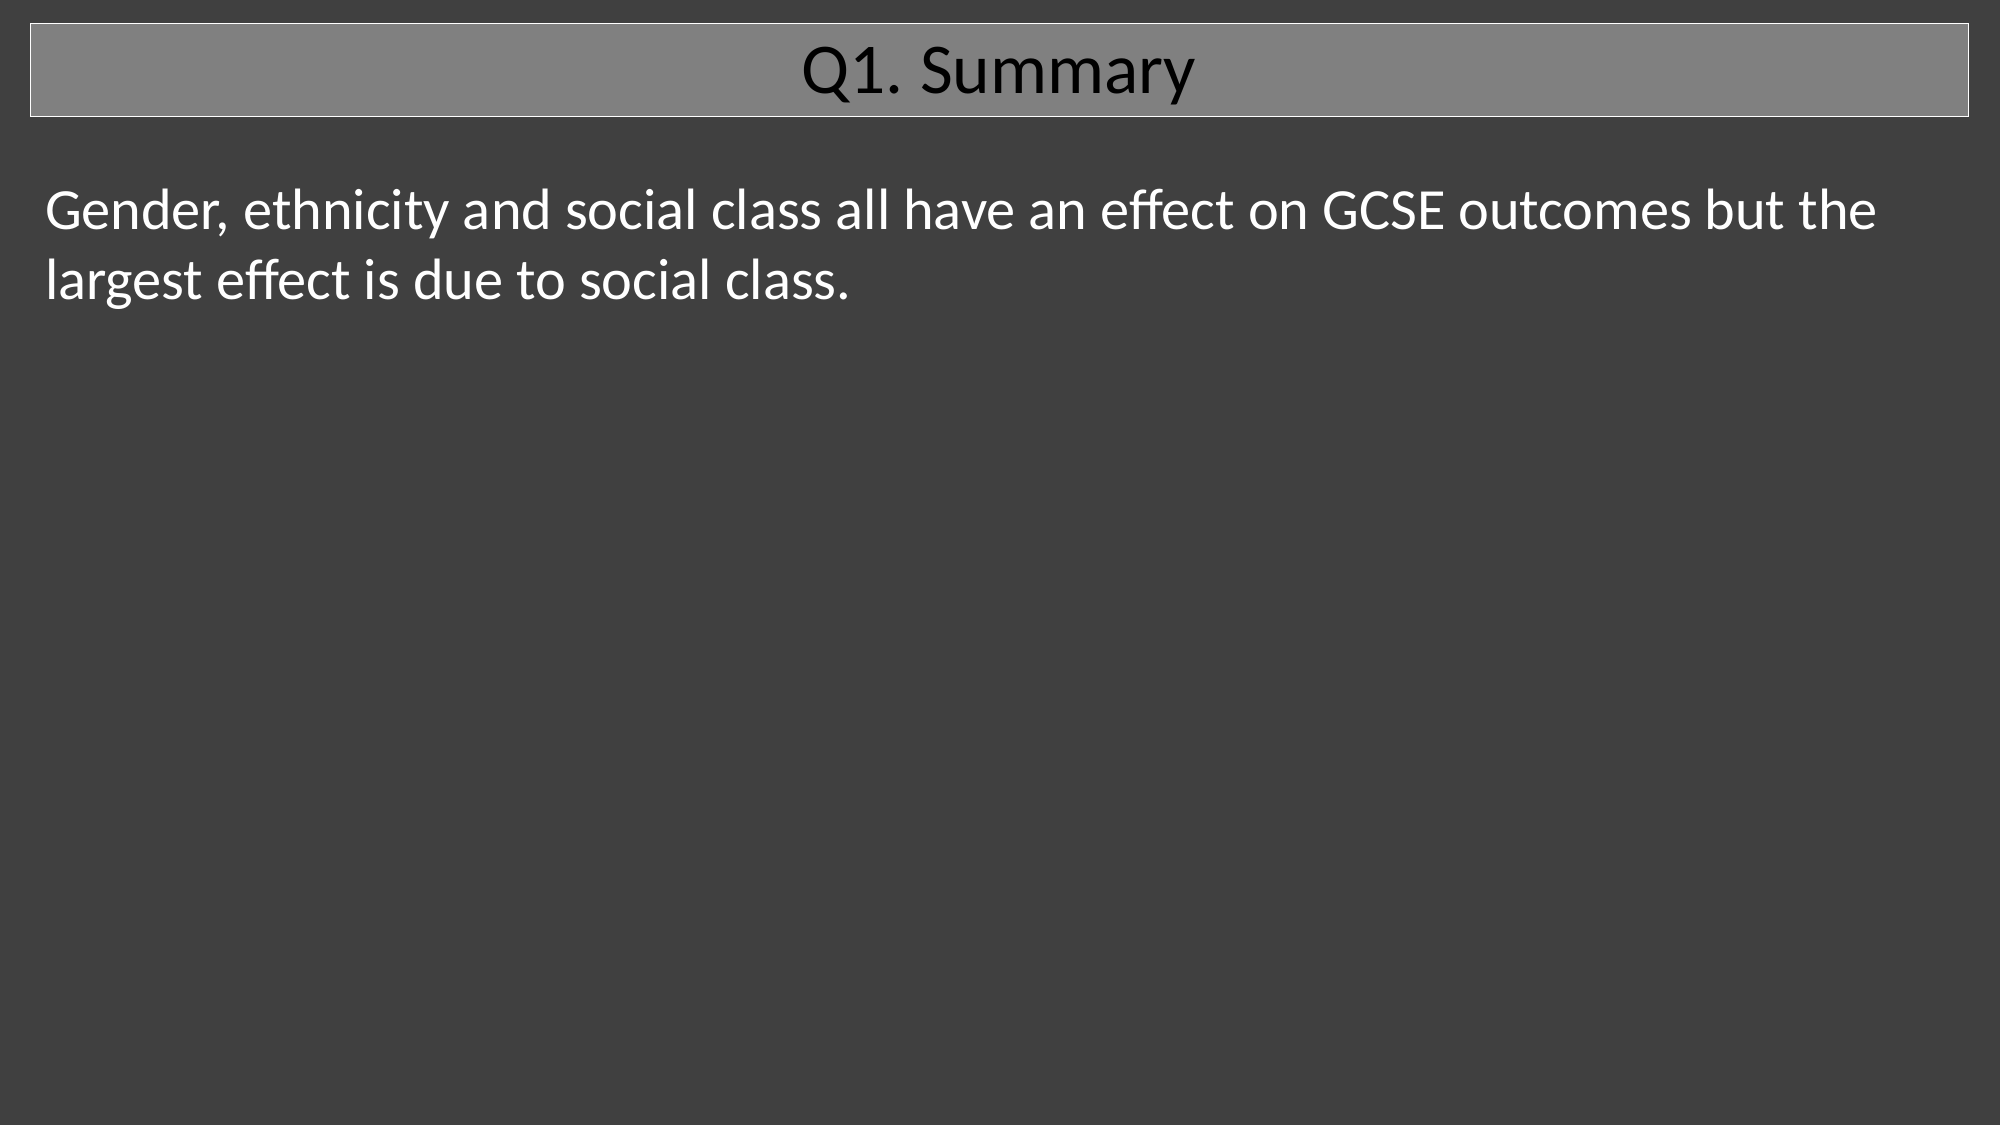

# Q1. Summary
Gender, ethnicity and social class all have an effect on GCSE outcomes but the largest effect is due to social class.